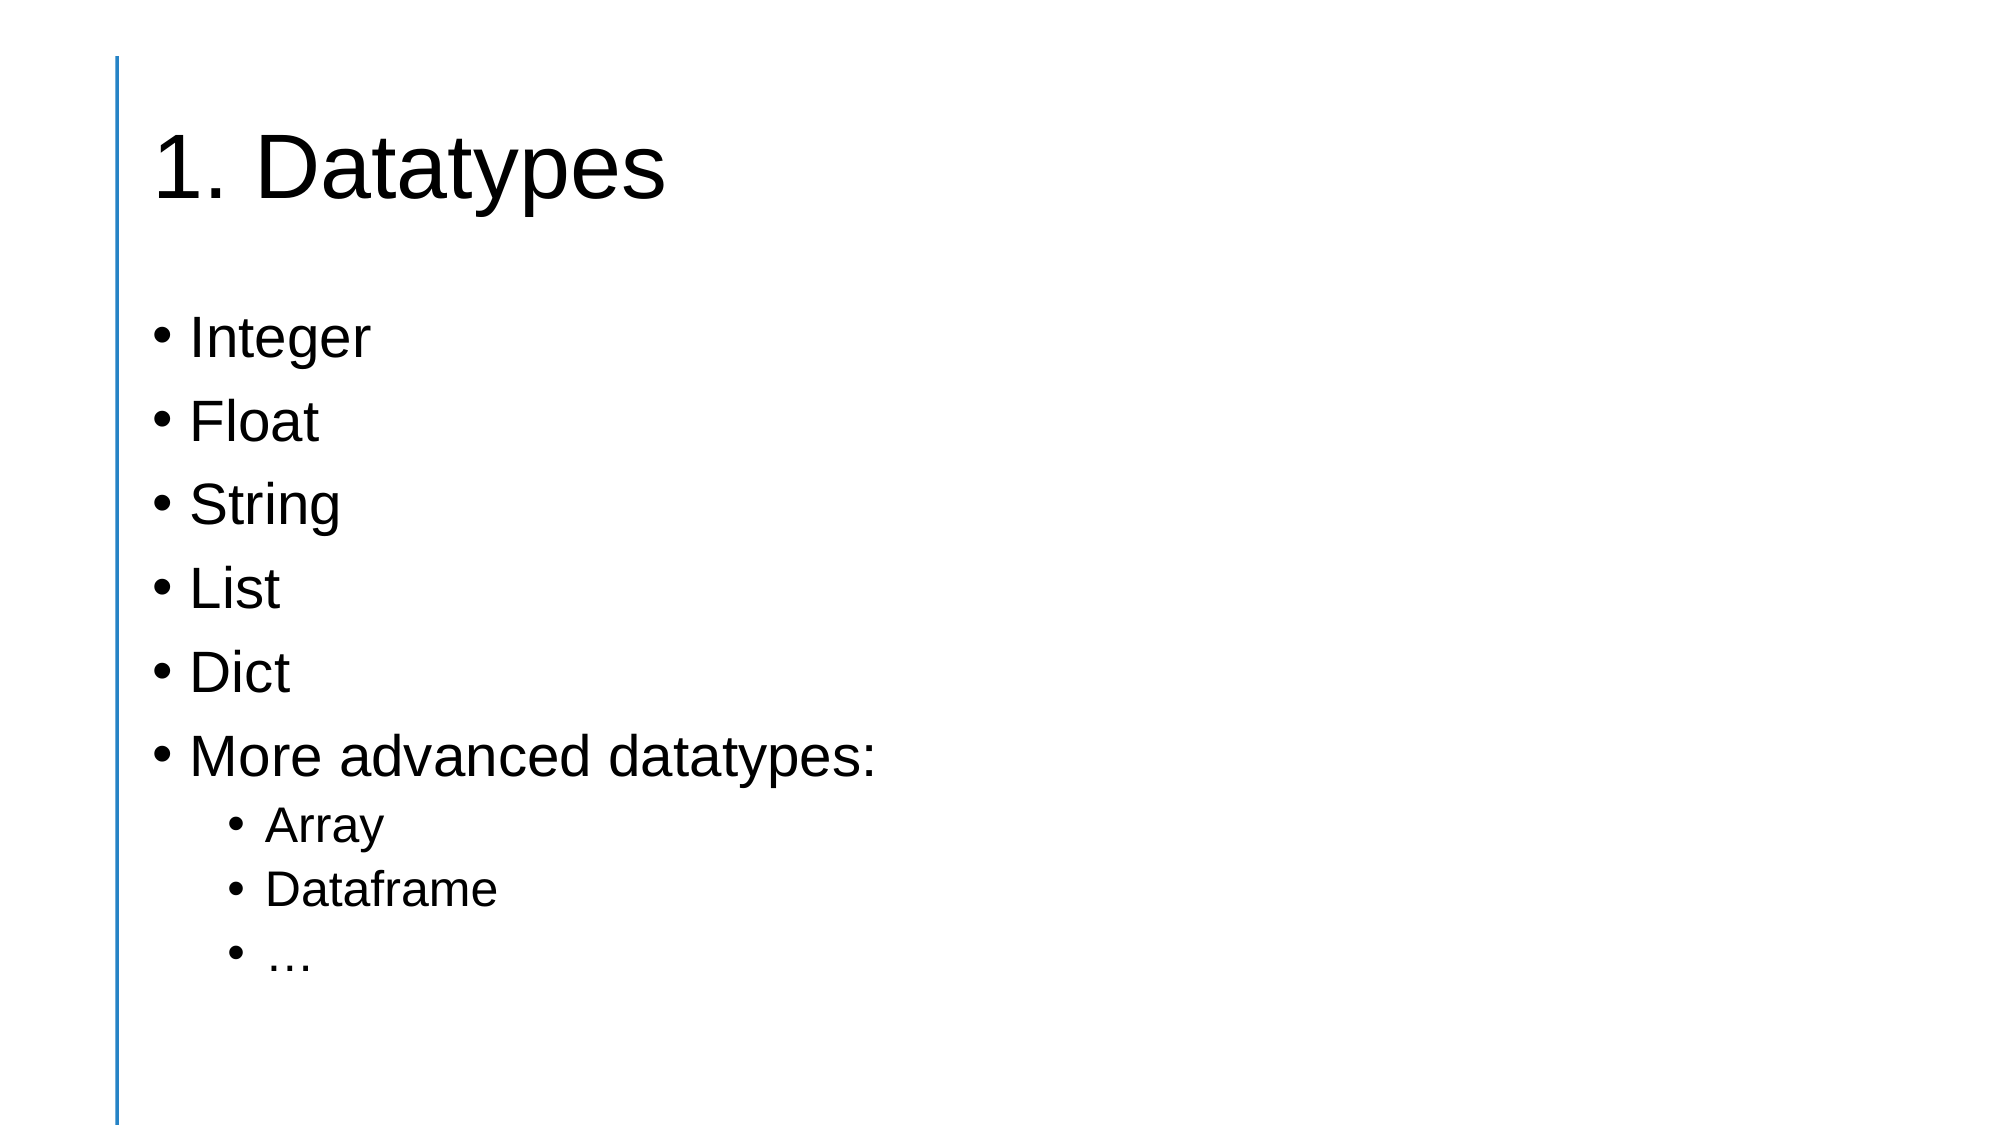

# 1. Datatypes
Integer
Float
String
List
Dict
More advanced datatypes:
Array
Dataframe
…